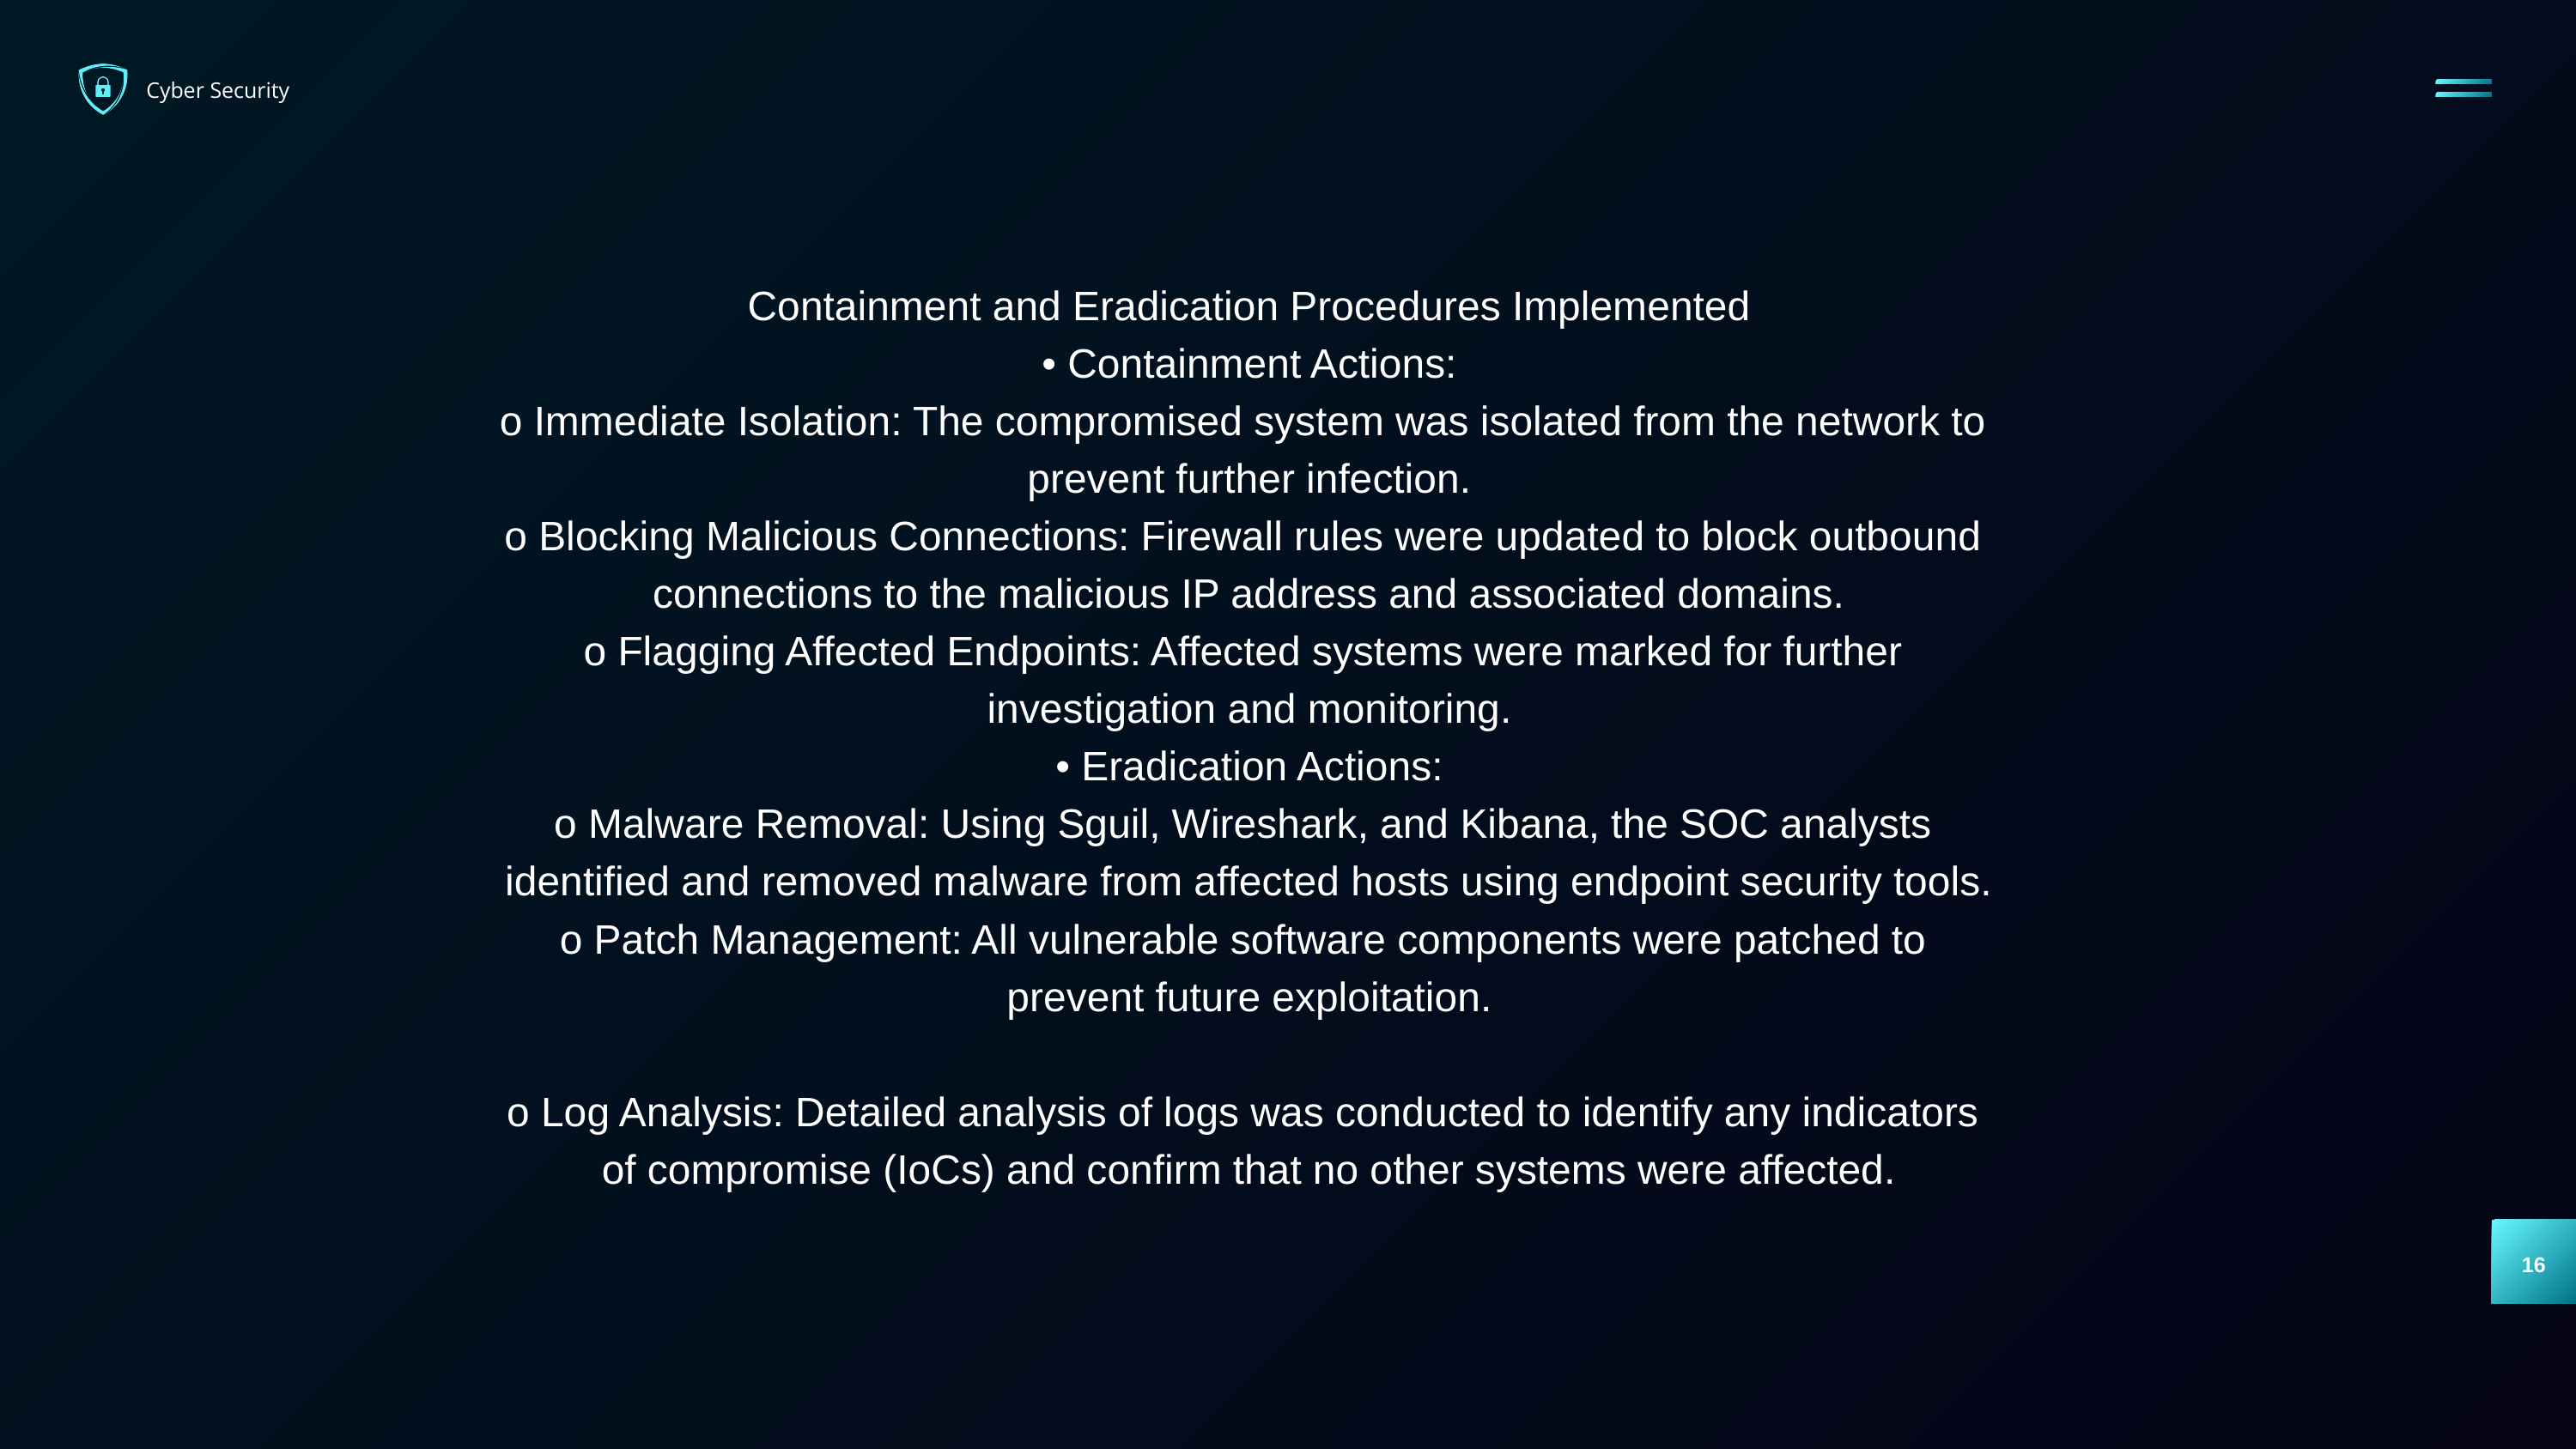

Cyber Security

Containment and Eradication Procedures Implemented
• Containment Actions:
o Immediate Isolation: The compromised system was isolated from the network to
prevent further infection.
o Blocking Malicious Connections: Firewall rules were updated to block outbound
connections to the malicious IP address and associated domains.
o Flagging Affected Endpoints: Affected systems were marked for further
investigation and monitoring.
• Eradication Actions:
o Malware Removal: Using Sguil, Wireshark, and Kibana, the SOC analysts
identified and removed malware from affected hosts using endpoint security tools.
o Patch Management: All vulnerable software components were patched to
prevent future exploitation.

o Log Analysis: Detailed analysis of logs was conducted to identify any indicators
of compromise (IoCs) and confirm that no other systems were affected.

16